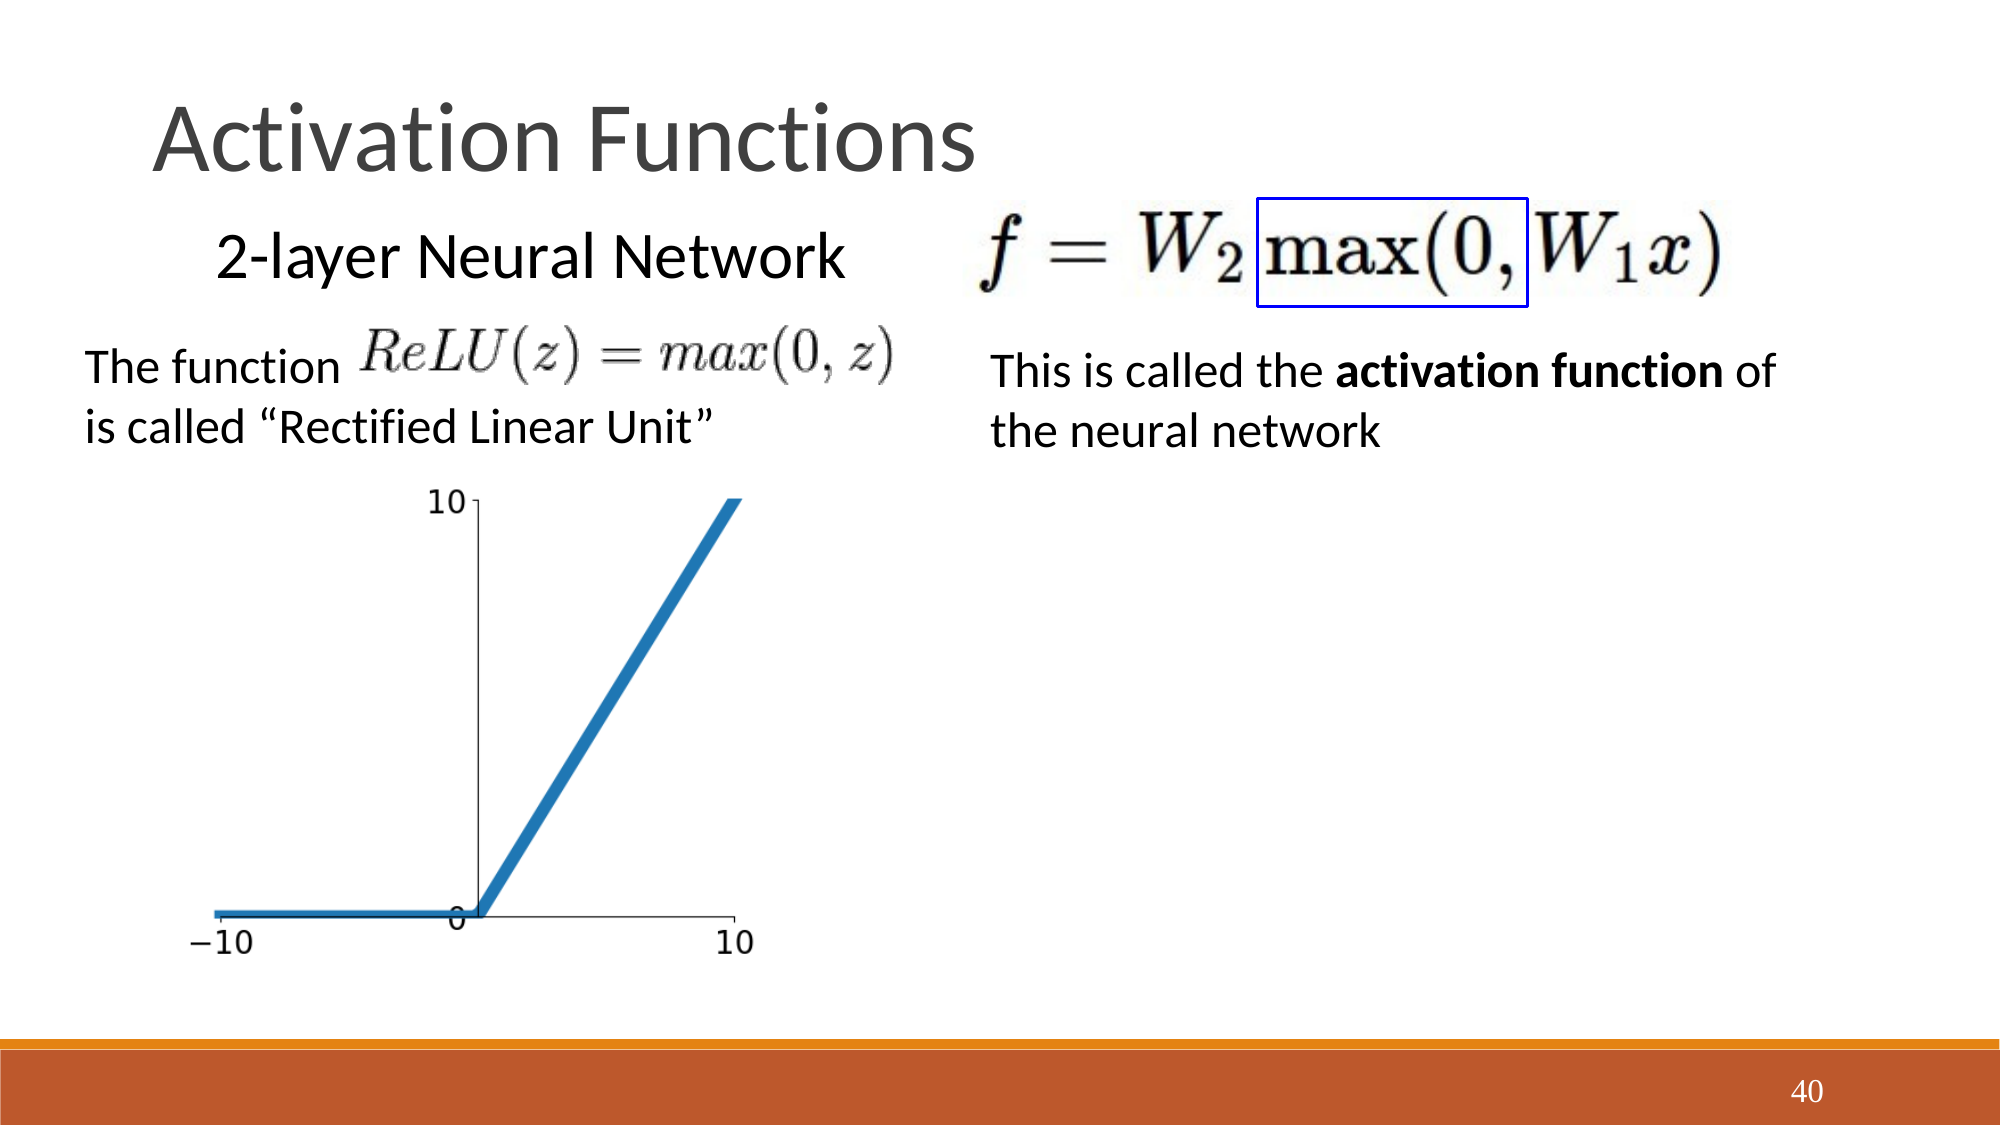

Activation Functions

2-layer Neural Network
The function
is called “Rectified Linear Unit”

This is called the activation function of the neural network

40